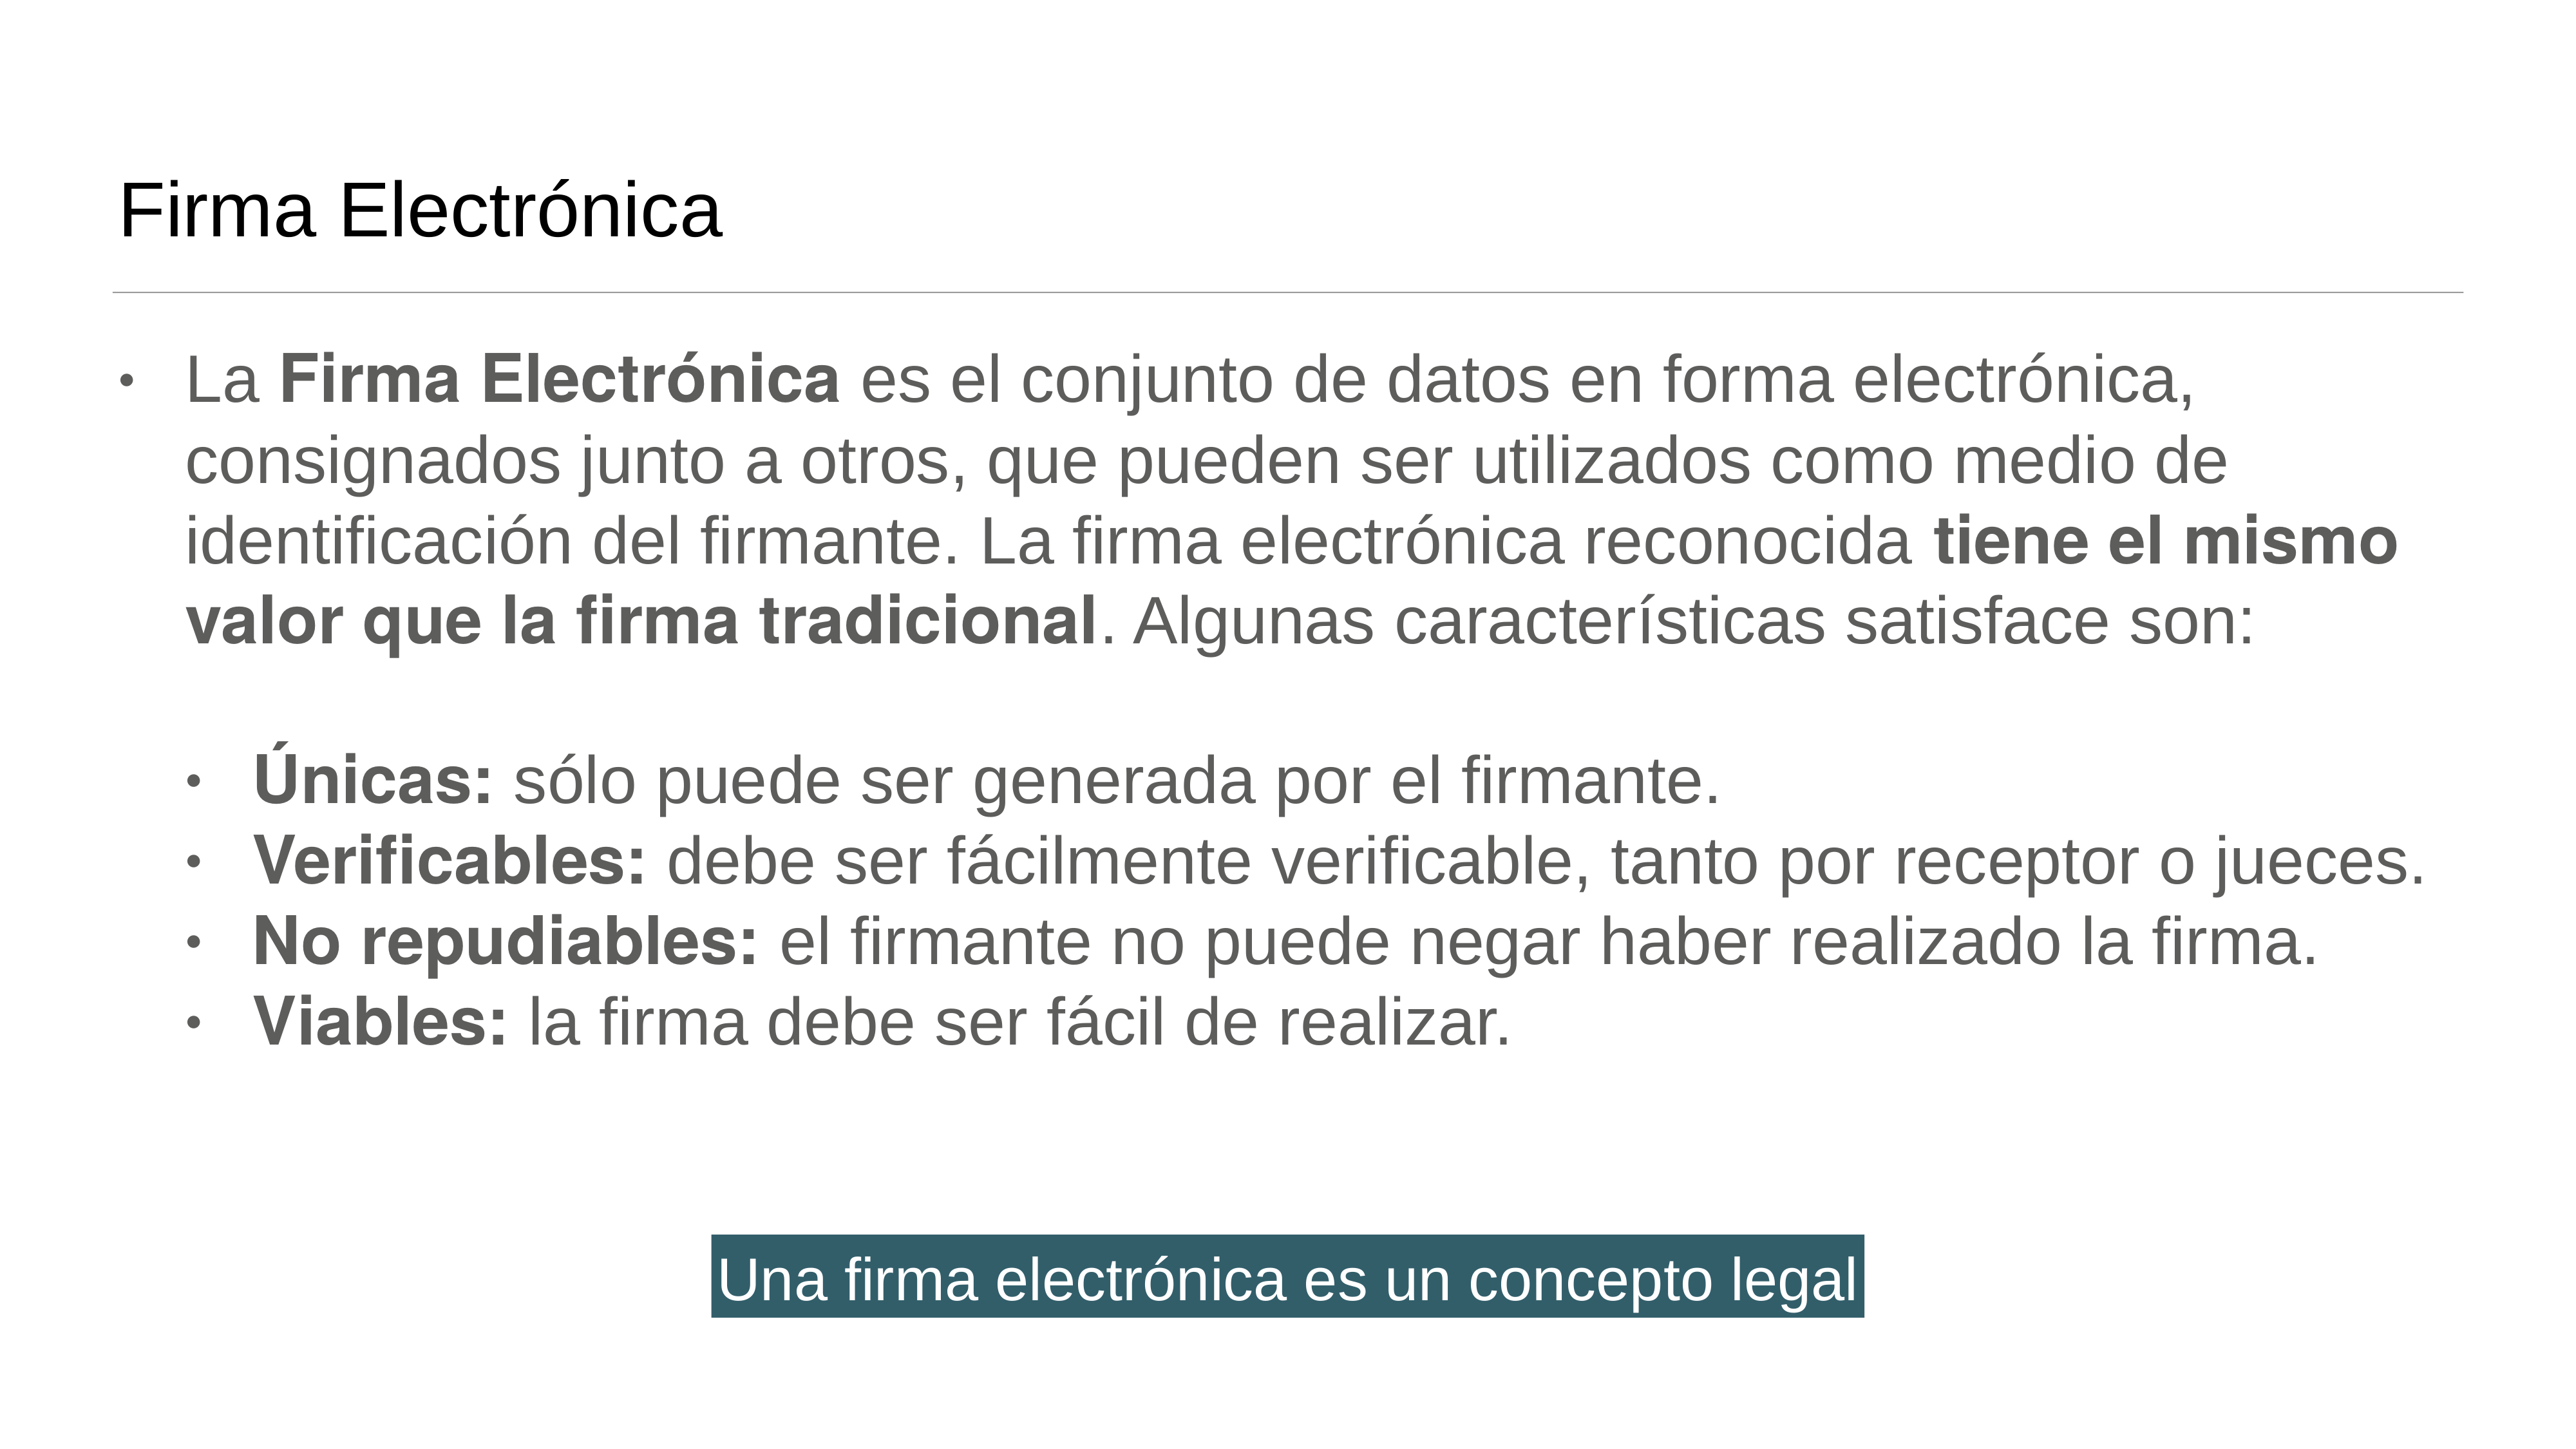

19
# Firma Electrónica
La Firma Electrónica es el conjunto de datos en forma electrónica, consignados junto a otros, que pueden ser utilizados como medio de identificación del firmante. La firma electrónica reconocida tiene el mismo valor que la firma tradicional. Algunas características satisface son:
Únicas: sólo puede ser generada por el firmante.
Verificables: debe ser fácilmente verificable, tanto por receptor o jueces.
No repudiables: el firmante no puede negar haber realizado la firma.
Viables: la firma debe ser fácil de realizar.
Una firma electrónica es un concepto legal